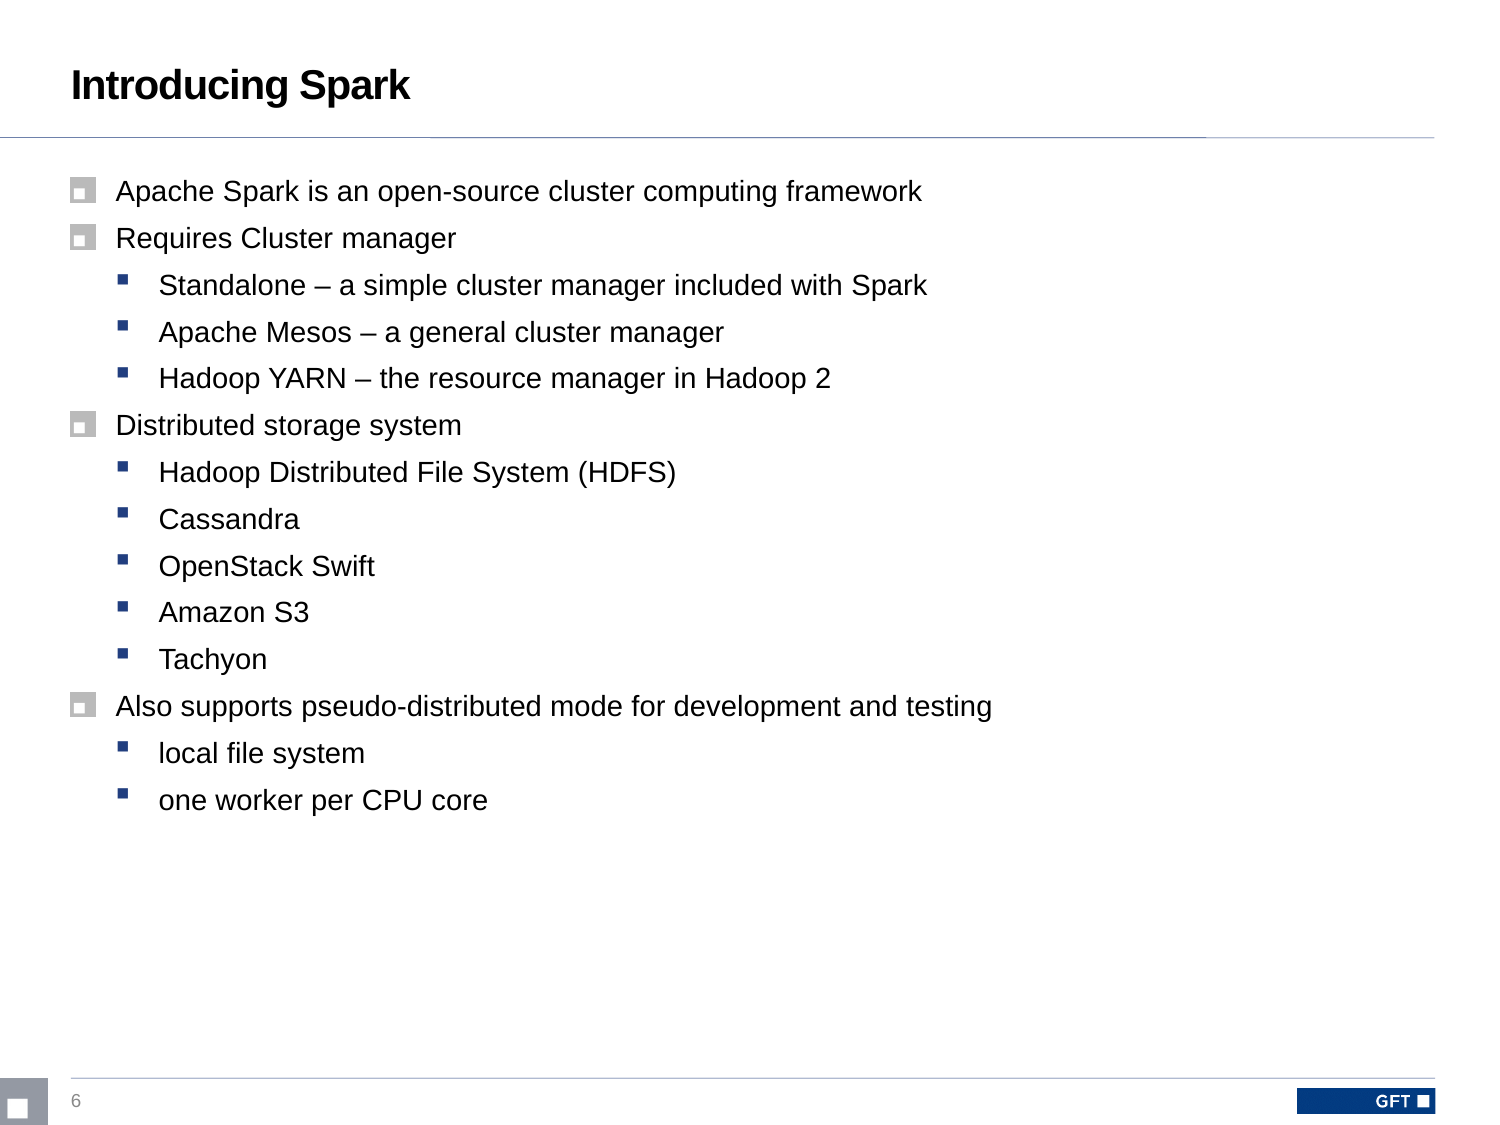

# Introducing Spark
Apache Spark is an open-source cluster computing framework
Requires Cluster manager
Standalone – a simple cluster manager included with Spark
Apache Mesos – a general cluster manager
Hadoop YARN – the resource manager in Hadoop 2
Distributed storage system
Hadoop Distributed File System (HDFS)
Cassandra
OpenStack Swift
Amazon S3
Tachyon
Also supports pseudo-distributed mode for development and testing
local file system
one worker per CPU core

6